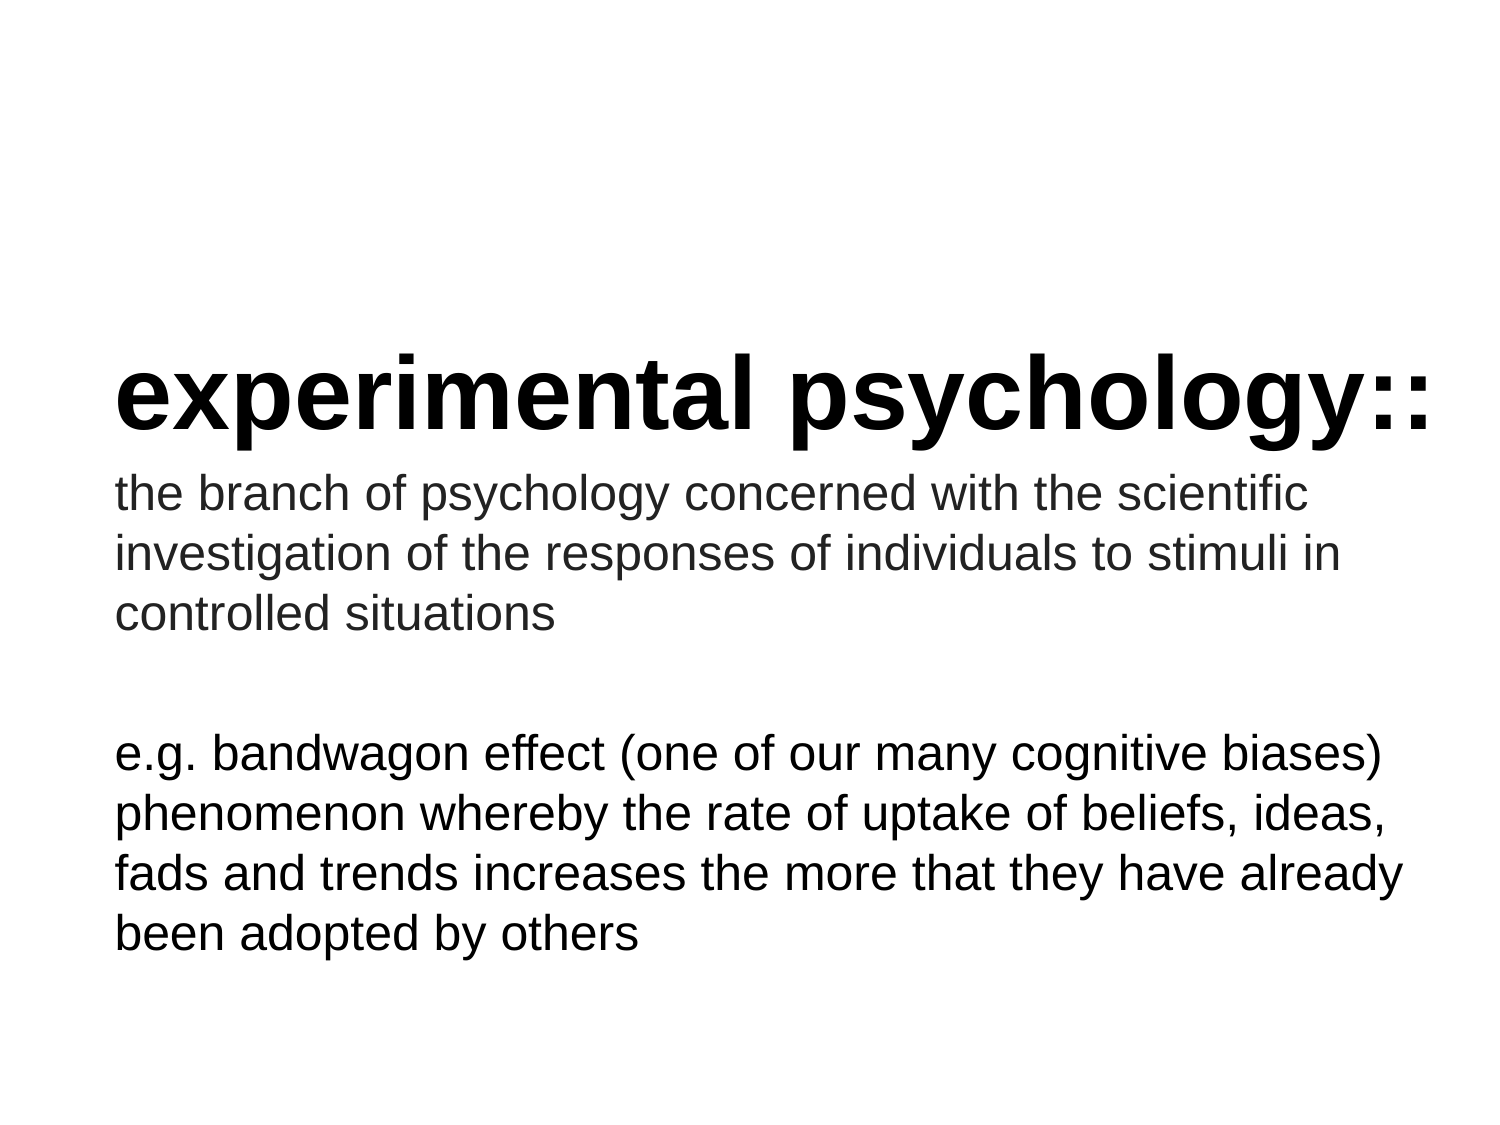

experimental psychology::
the branch of psychology concerned with the scientific investigation of the responses of individuals to stimuli in controlled situations

e.g. bandwagon effect (one of our many cognitive biases) phenomenon whereby the rate of uptake of beliefs, ideas, fads and trends increases the more that they have already been adopted by others